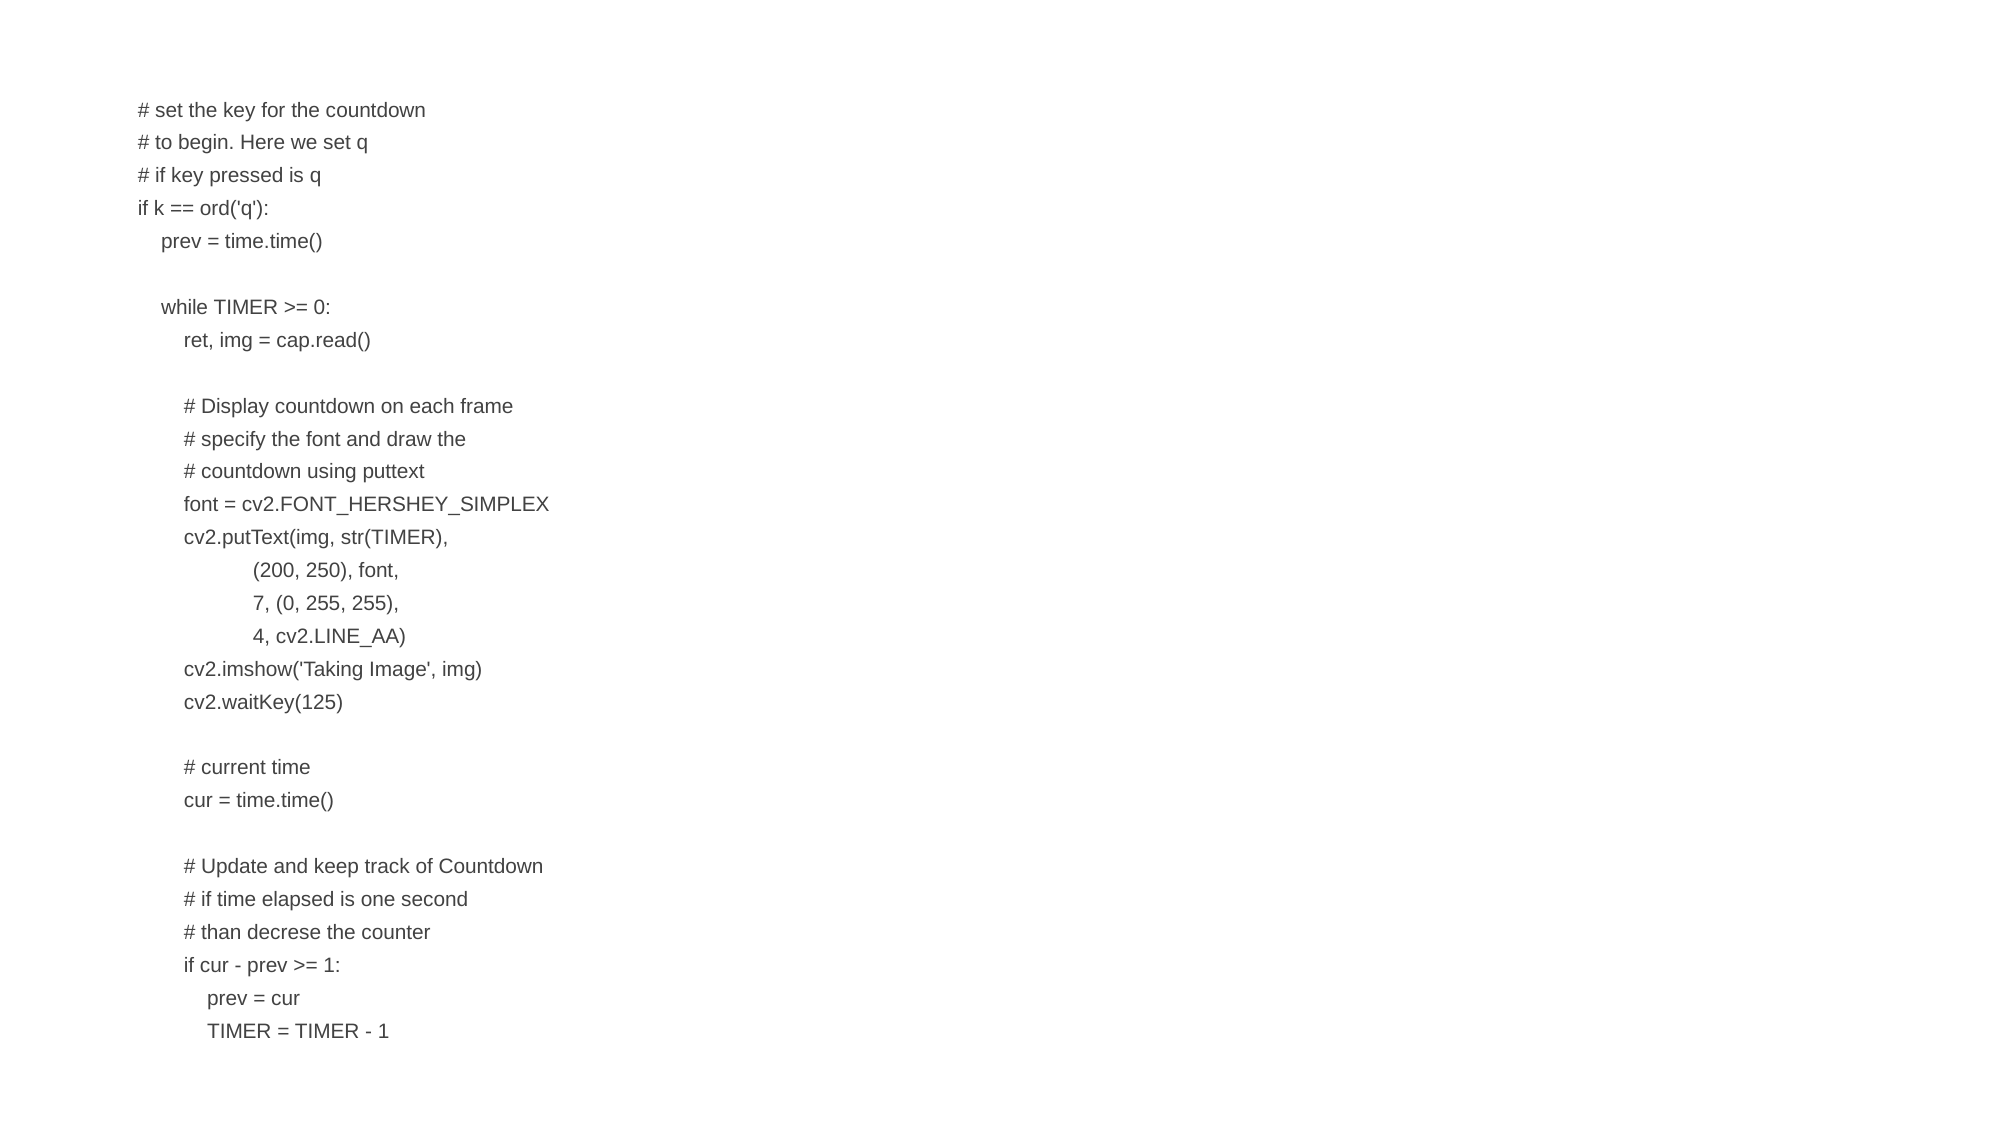

# set the key for the countdown
    # to begin. Here we set q
    # if key pressed is q
    if k == ord('q'):
        prev = time.time()

        while TIMER >= 0:
            ret, img = cap.read()

            # Display countdown on each frame
            # specify the font and draw the
            # countdown using puttext
            font = cv2.FONT_HERSHEY_SIMPLEX
            cv2.putText(img, str(TIMER),
                        (200, 250), font,
                        7, (0, 255, 255),
                        4, cv2.LINE_AA)
            cv2.imshow('Taking Image', img)
            cv2.waitKey(125)

            # current time
            cur = time.time()

            # Update and keep track of Countdown
            # if time elapsed is one second
            # than decrese the counter
            if cur - prev >= 1:
                prev = cur
                TIMER = TIMER - 1